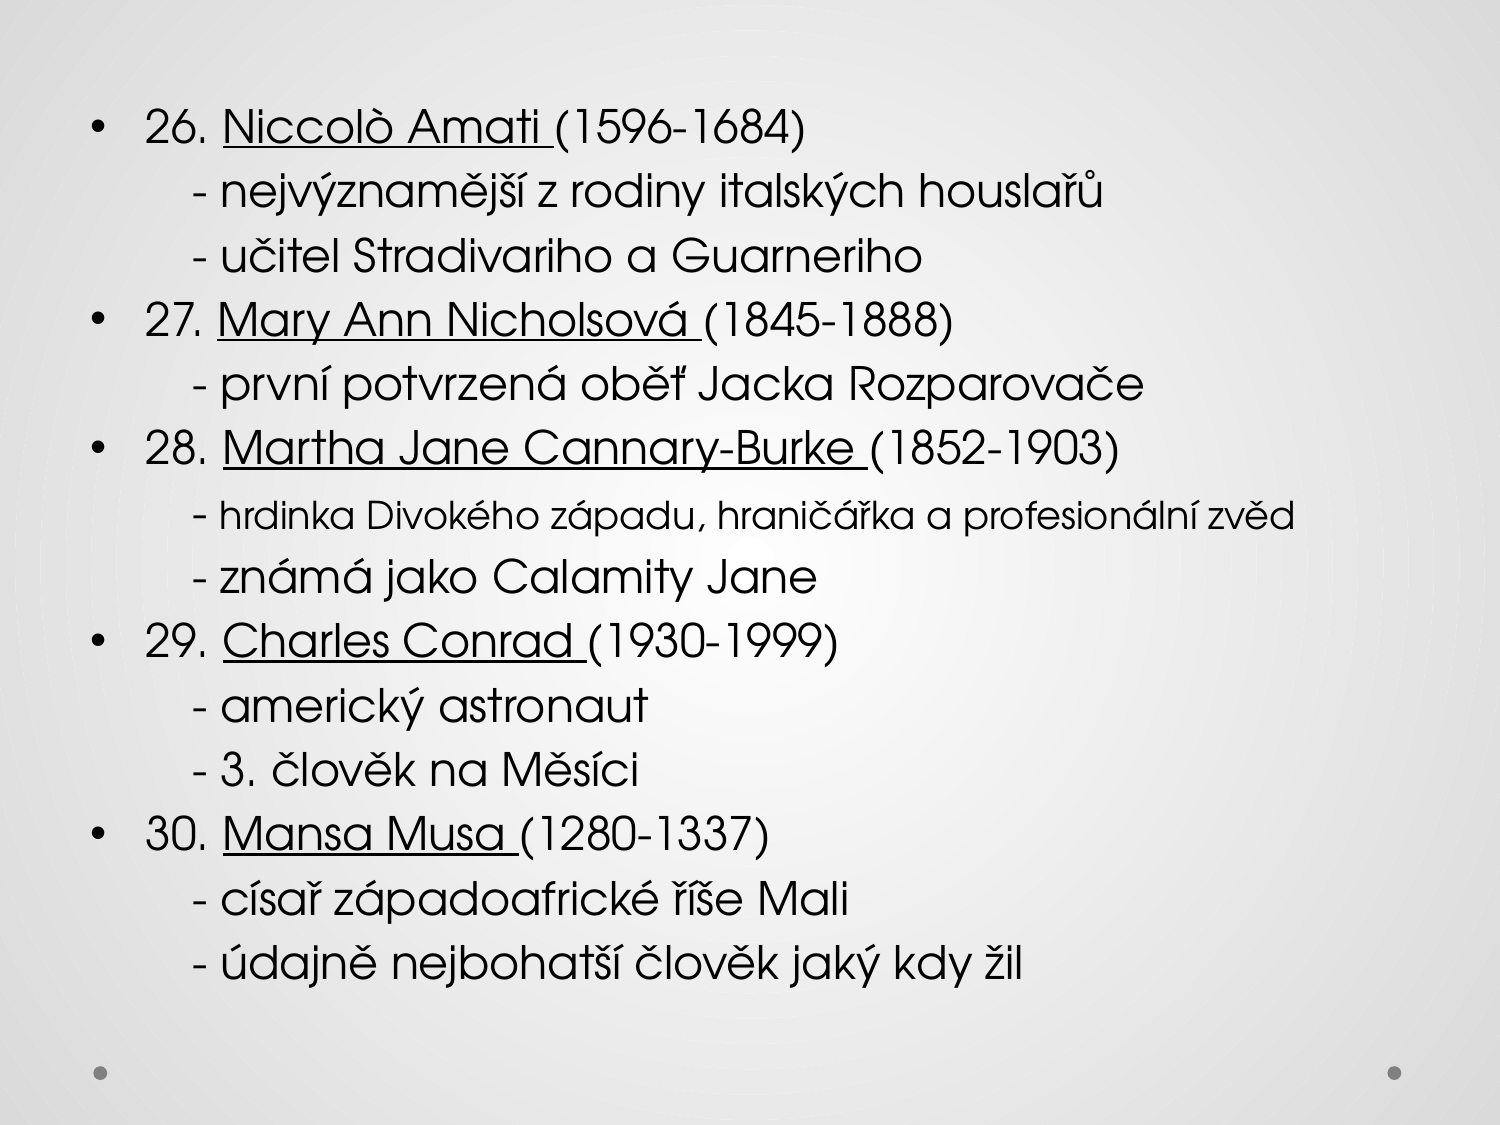

26. Niccolò Amati (1596-1684)
        - nejvýznamější z rodiny italských houslařů
        - učitel Stradivariho a Guarneriho
27. Mary Ann Nicholsová (1845-1888)
        - první potvrzená oběť Jacka Rozparovače
28. Martha Jane Cannary-Burke (1852-1903)
        - hrdinka Divokého západu, hraničářka a profesionální zvěd
        - známá jako Calamity Jane
29. Charles Conrad (1930-1999)
        - americký astronaut
        - 3. člověk na Měsíci
30. Mansa Musa (1280-1337)
        - císař západoafrické říše Mali
        - údajně nejbohatší člověk jaký kdy žil